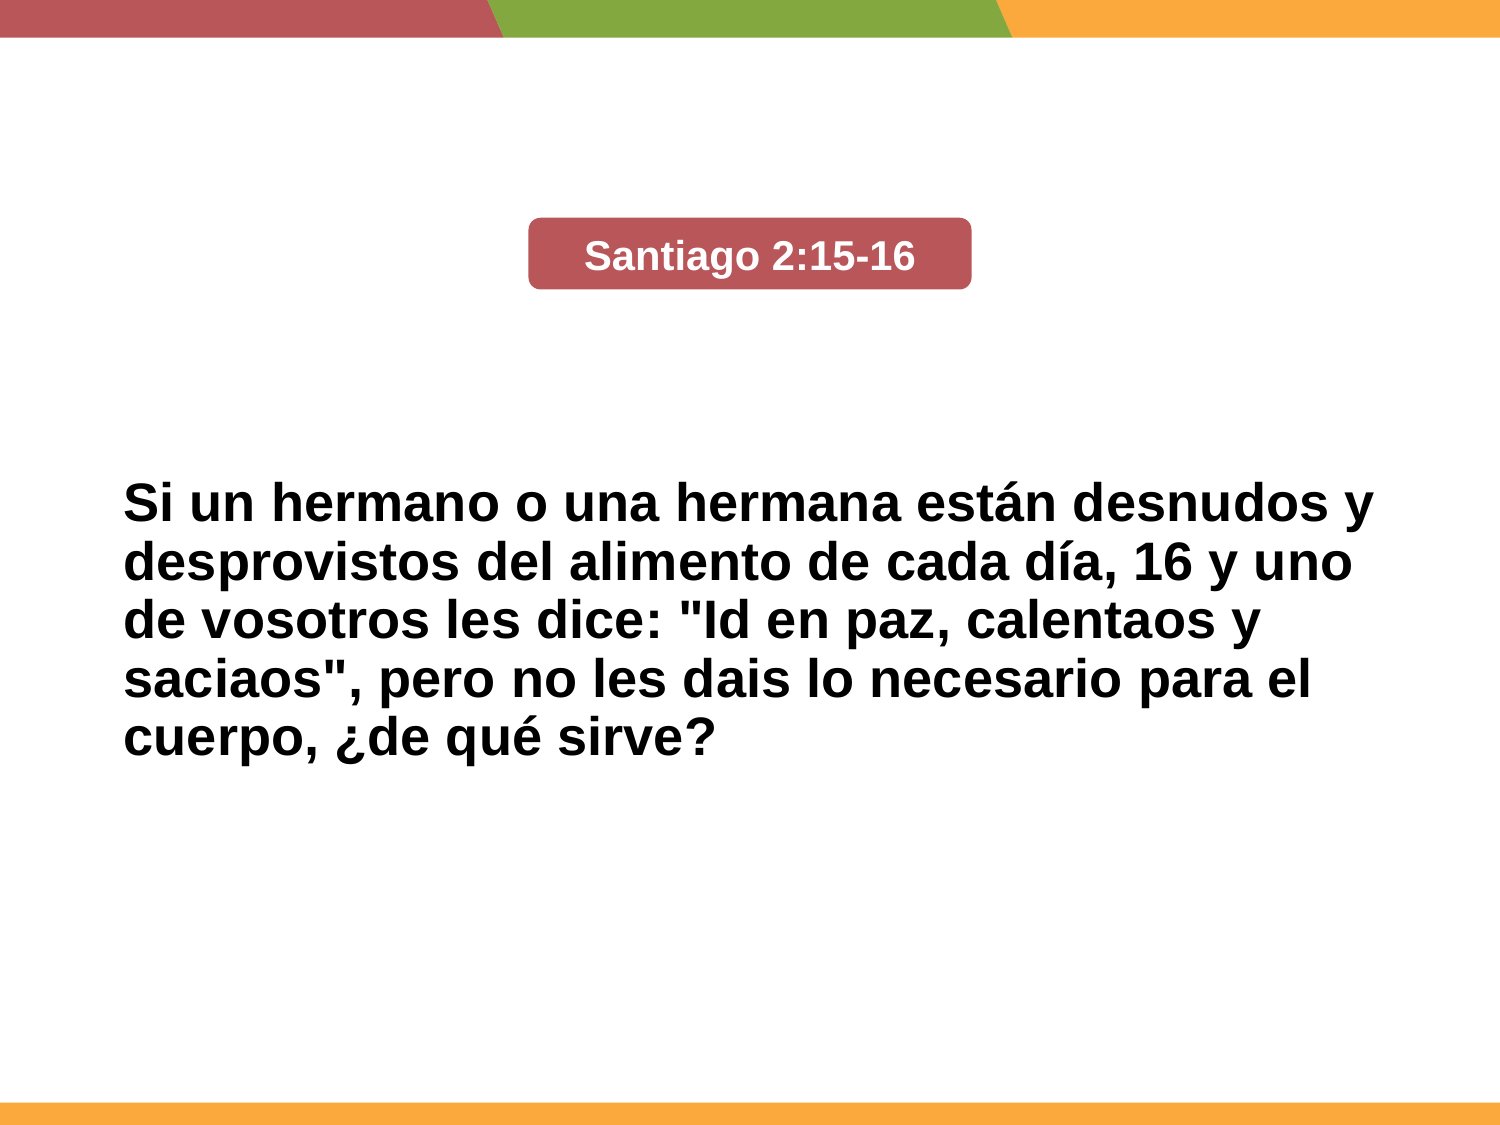

Santiago 2:15-16
Si un hermano o una hermana están desnudos y desprovistos del alimento de cada día, 16 y uno de vosotros les dice: "Id en paz, calentaos y saciaos", pero no les dais lo necesario para el cuerpo, ¿de qué sirve?